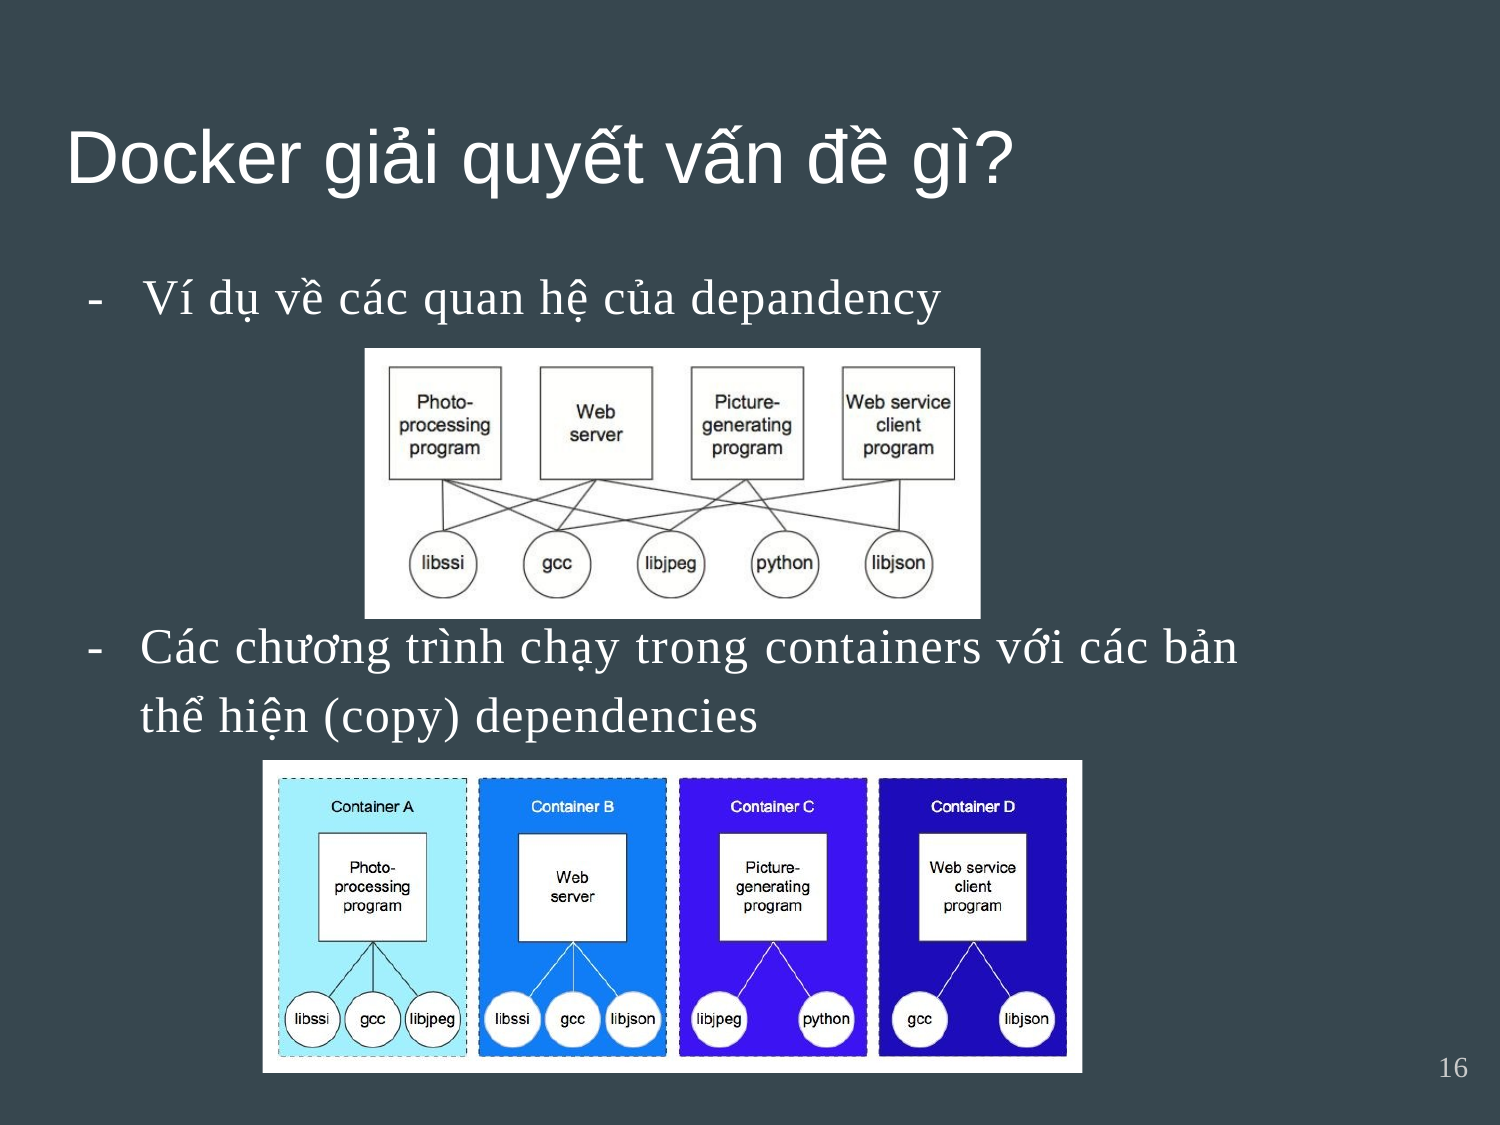

Docker giải quyết vấn đề gì?
-	Ví dụ về các quan hệ của depandency

-	Các chương trình chạy trong containers với các bản thể hiện (copy) dependencies

16